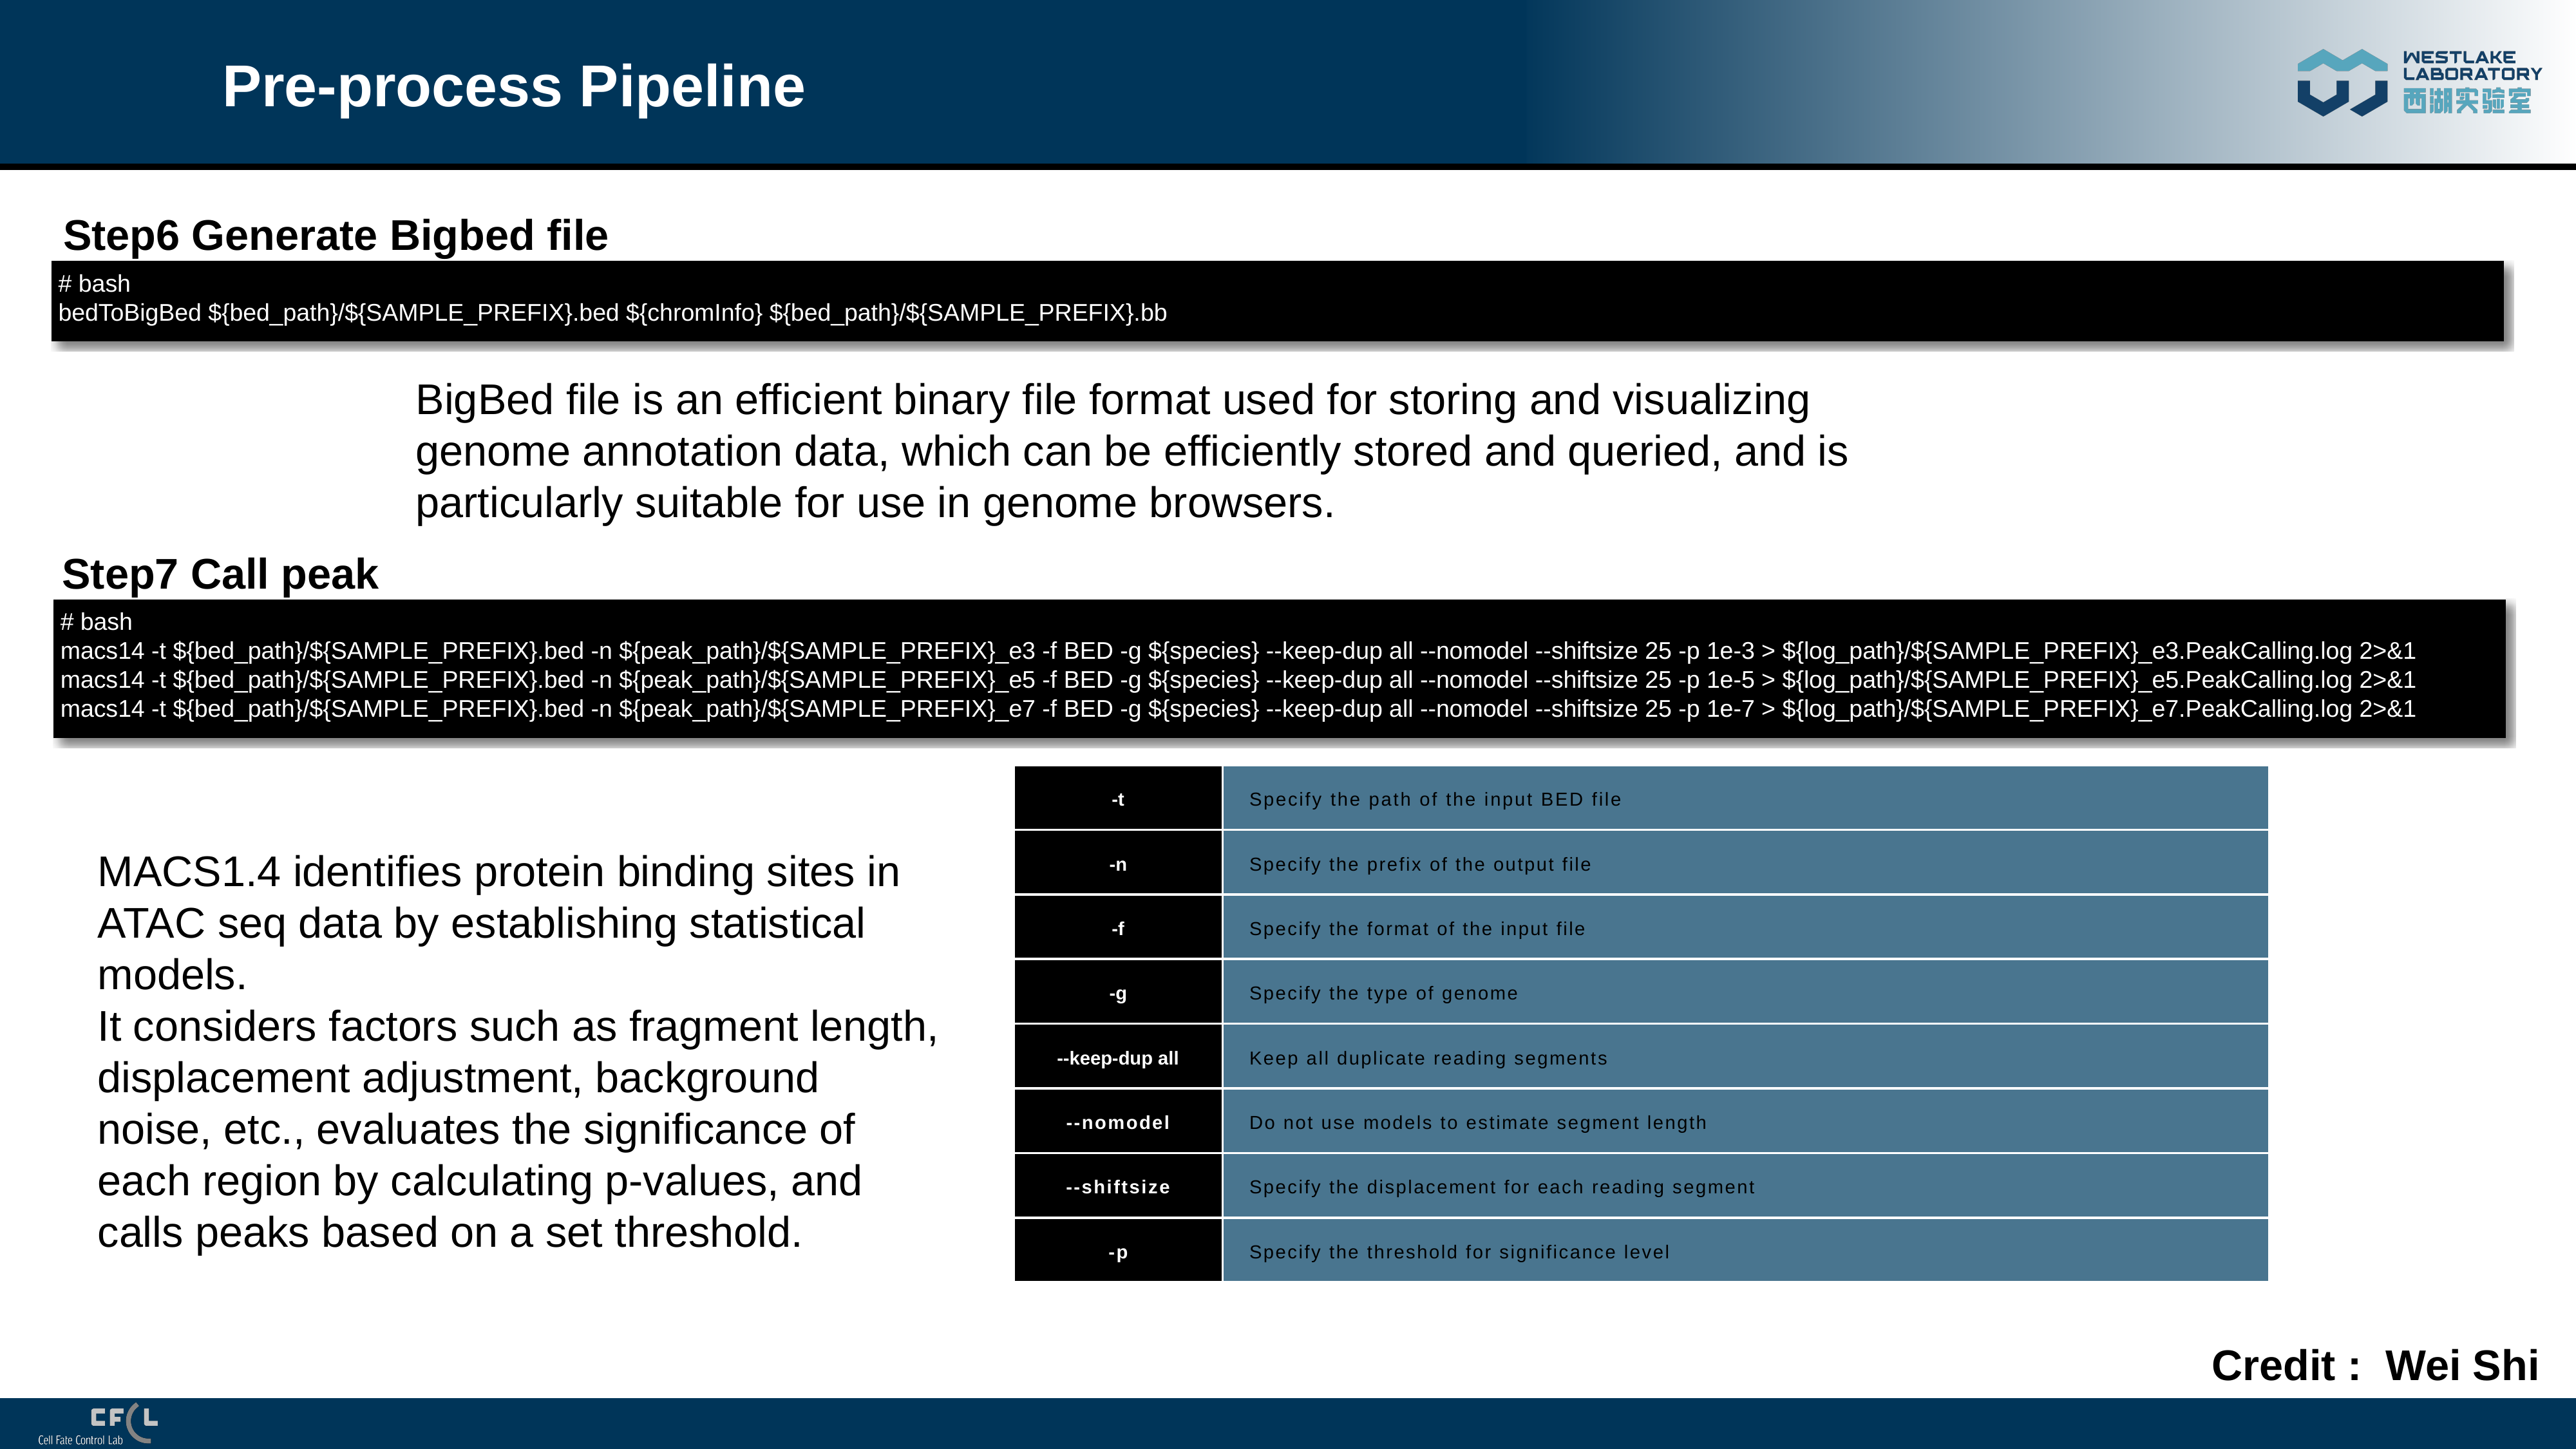

# Pre-process Pipeline
Step6 Generate Bigbed file
# bash
bedToBigBed ${bed_path}/${SAMPLE_PREFIX}.bed ${chromInfo} ${bed_path}/${SAMPLE_PREFIX}.bb
BigBed file is an efficient binary file format used for storing and visualizing genome annotation data, which can be efficiently stored and queried, and is particularly suitable for use in genome browsers.
Step7 Call peak
# bash
macs14 -t ${bed_path}/${SAMPLE_PREFIX}.bed -n ${peak_path}/${SAMPLE_PREFIX}_e3 -f BED -g ${species} --keep-dup all --nomodel --shiftsize 25 -p 1e-3 > ${log_path}/${SAMPLE_PREFIX}_e3.PeakCalling.log 2>&1
macs14 -t ${bed_path}/${SAMPLE_PREFIX}.bed -n ${peak_path}/${SAMPLE_PREFIX}_e5 -f BED -g ${species} --keep-dup all --nomodel --shiftsize 25 -p 1e-5 > ${log_path}/${SAMPLE_PREFIX}_e5.PeakCalling.log 2>&1
macs14 -t ${bed_path}/${SAMPLE_PREFIX}.bed -n ${peak_path}/${SAMPLE_PREFIX}_e7 -f BED -g ${species} --keep-dup all --nomodel --shiftsize 25 -p 1e-7 > ${log_path}/${SAMPLE_PREFIX}_e7.PeakCalling.log 2>&1
| -t | Specify the path of the input BED file |
| --- | --- |
| -n | Specify the prefix of the output file |
| -f | Specify the format of the input file |
| -g | Specify the type of genome |
| --keep-dup all | Keep all duplicate reading segments |
| --nomodel | Do not use models to estimate segment length |
| --shiftsize | Specify the displacement for each reading segment |
| -p | Specify the threshold for significance level |
MACS1.4 identifies protein binding sites in ATAC seq data by establishing statistical models.
It considers factors such as fragment length, displacement adjustment, background noise, etc., evaluates the significance of each region by calculating p-values, and calls peaks based on a set threshold.
Credit :  Wei Shi